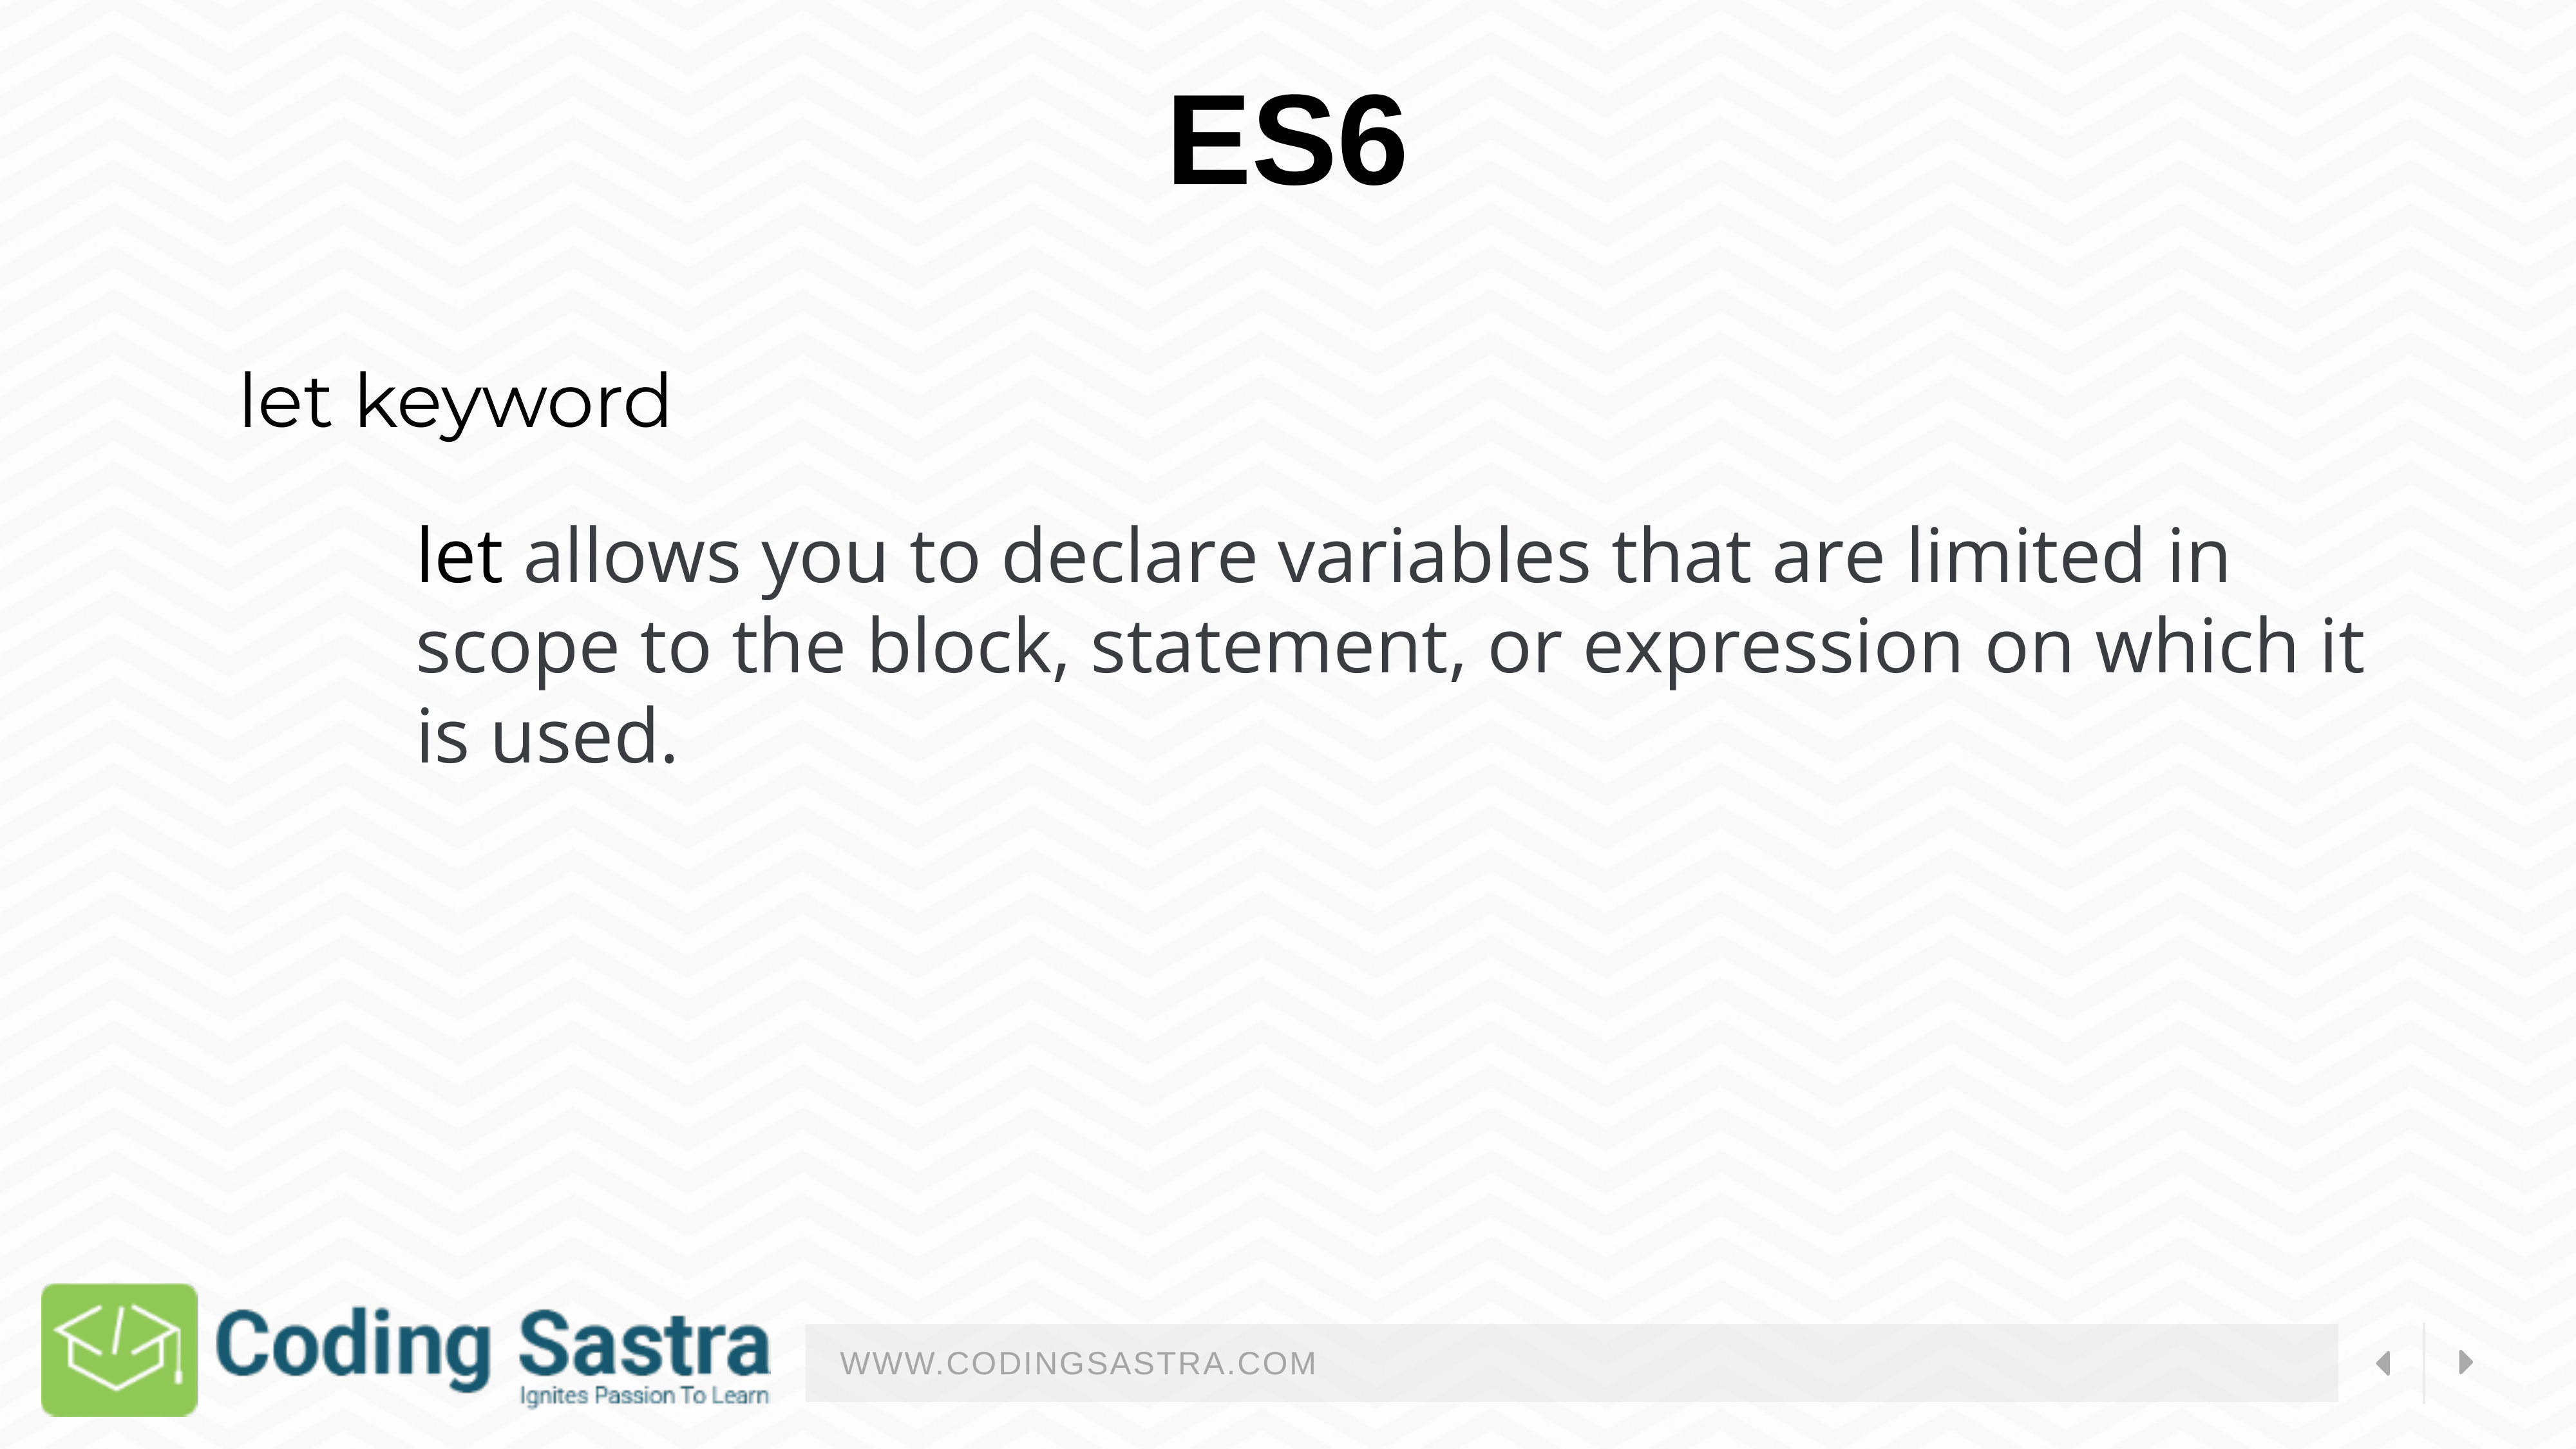

ES6
let keyword
let allows you to declare variables that are limited in scope to the block, statement, or expression on which it is used.